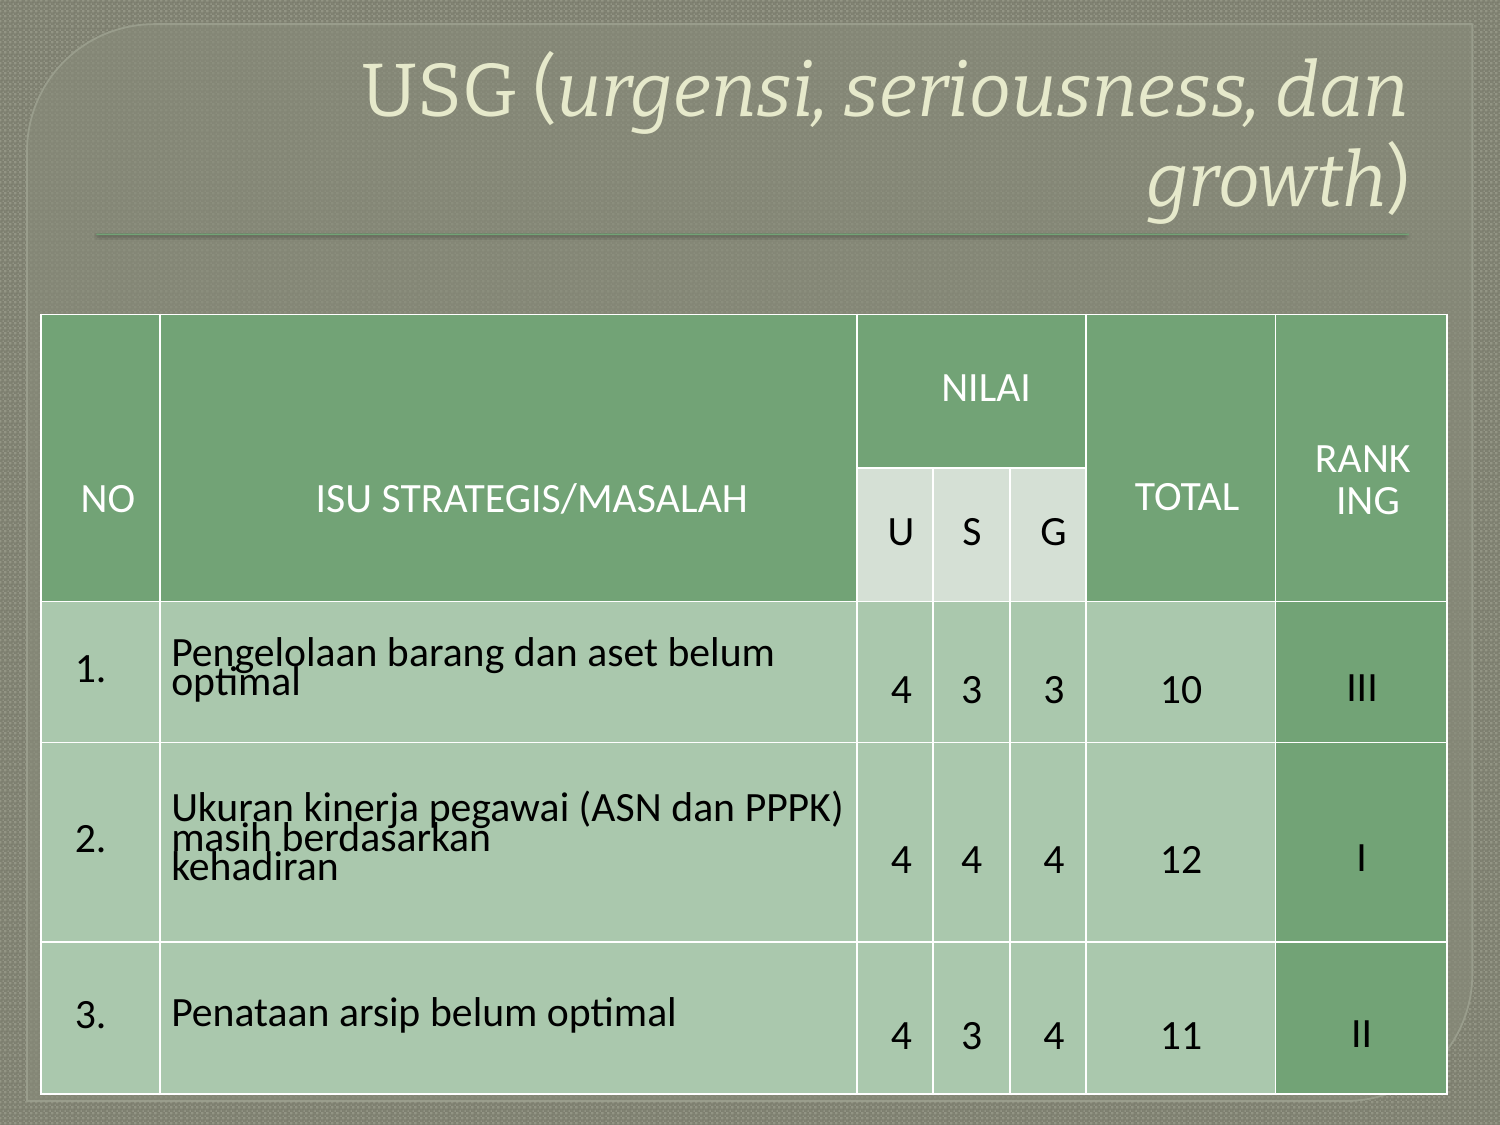

# USG (urgensi, seriousness, dan growth)
| NO | ISU STRATEGIS/MASALAH | NILAI |  |  | TOTAL | RANK ING |
| --- | --- | --- | --- | --- | --- | --- |
|  |  | U | S | G |  |  |
| 1. | Pengelolaan barang dan aset belum optimal | 4 | 3 | 3 | 10 | III |
| 2. | Ukuran kinerja pegawai (ASN dan PPPK) masih berdasarkan kehadiran | 4 | 4 | 4 | 12 | I |
| 3. | Penataan arsip belum optimal | 4 | 3 | 4 | 11 | II |